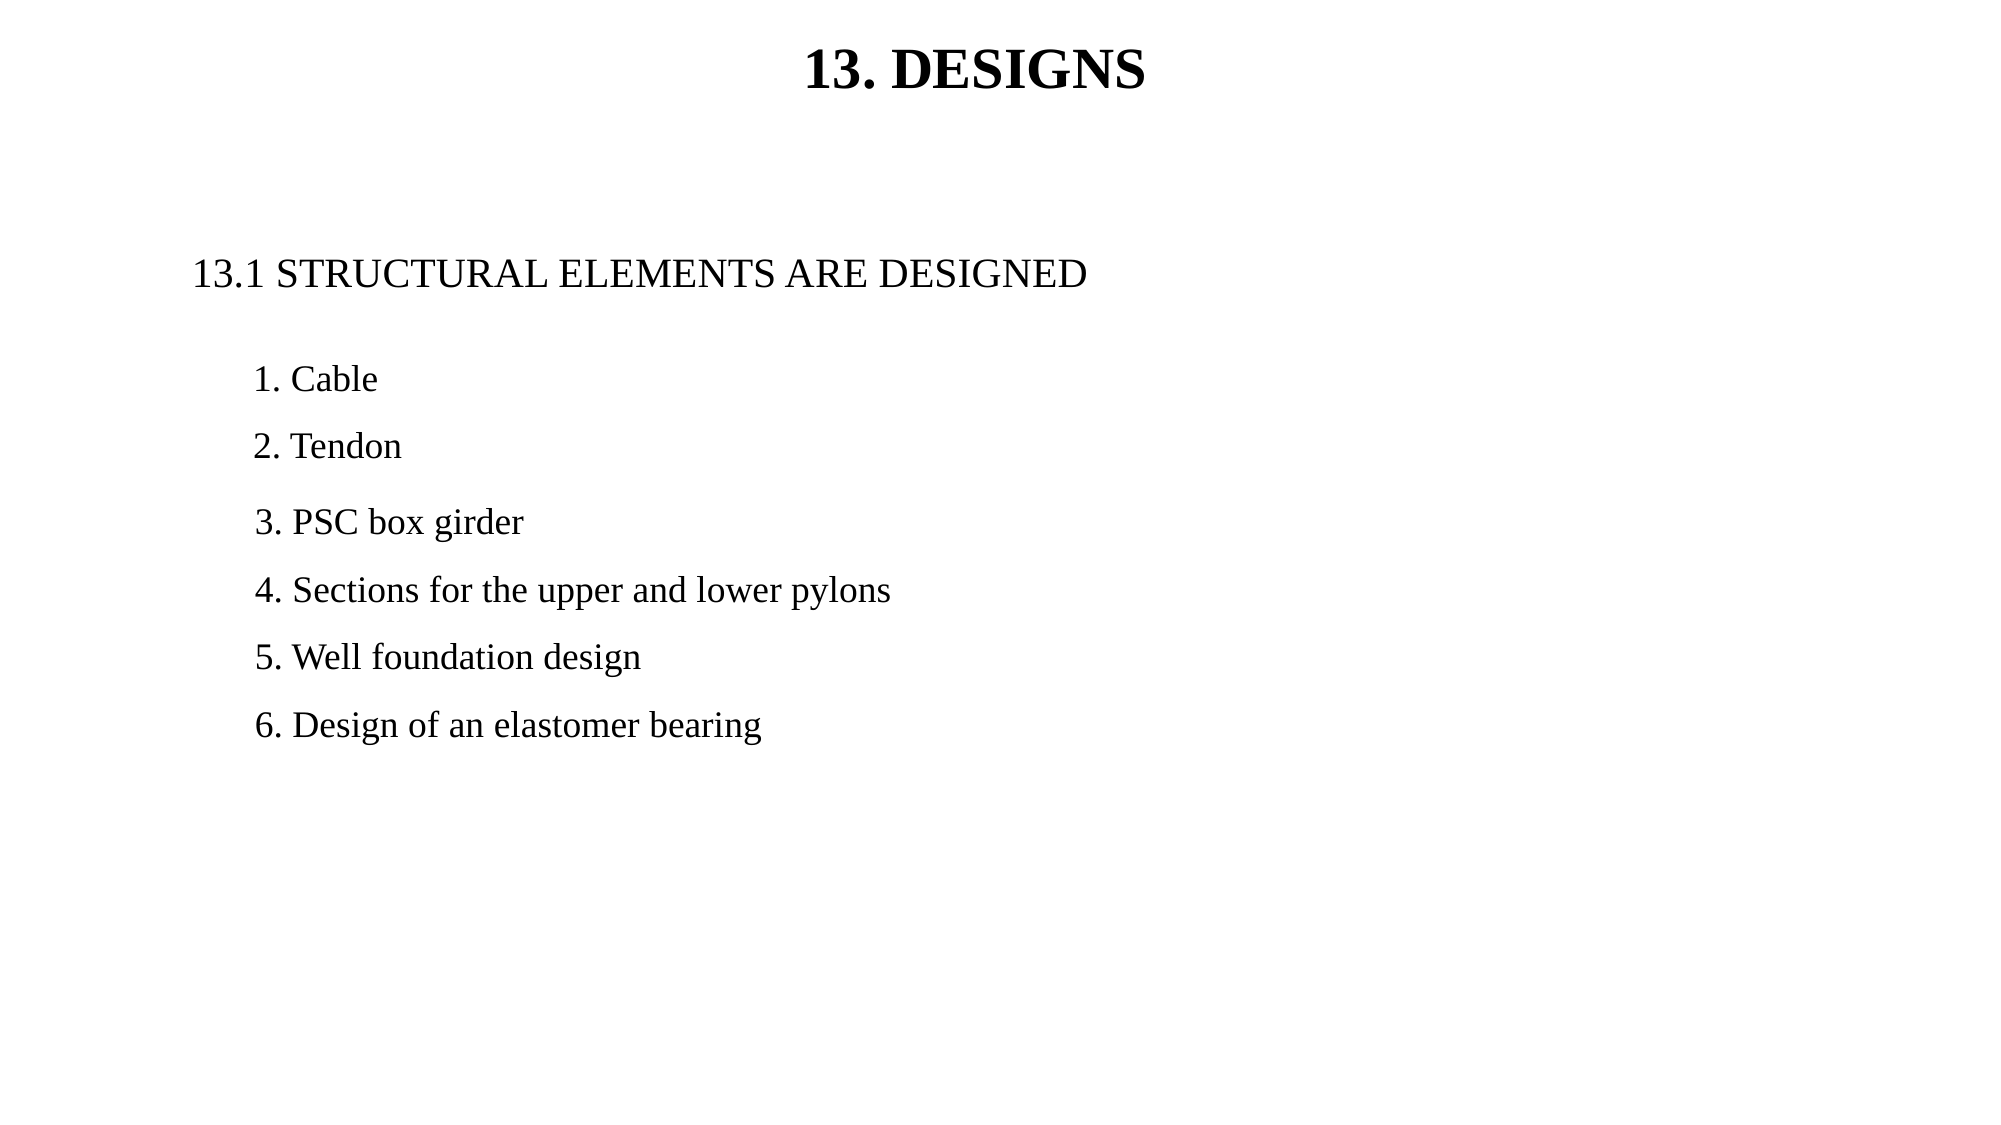

13. DESIGNS
13.1 STRUCTURAL ELEMENTS ARE DESIGNED
1. Cable
2. Tendon
3. PSC box girder
4. Sections for the upper and lower pylons
5. Well foundation design
6. Design of an elastomer bearing